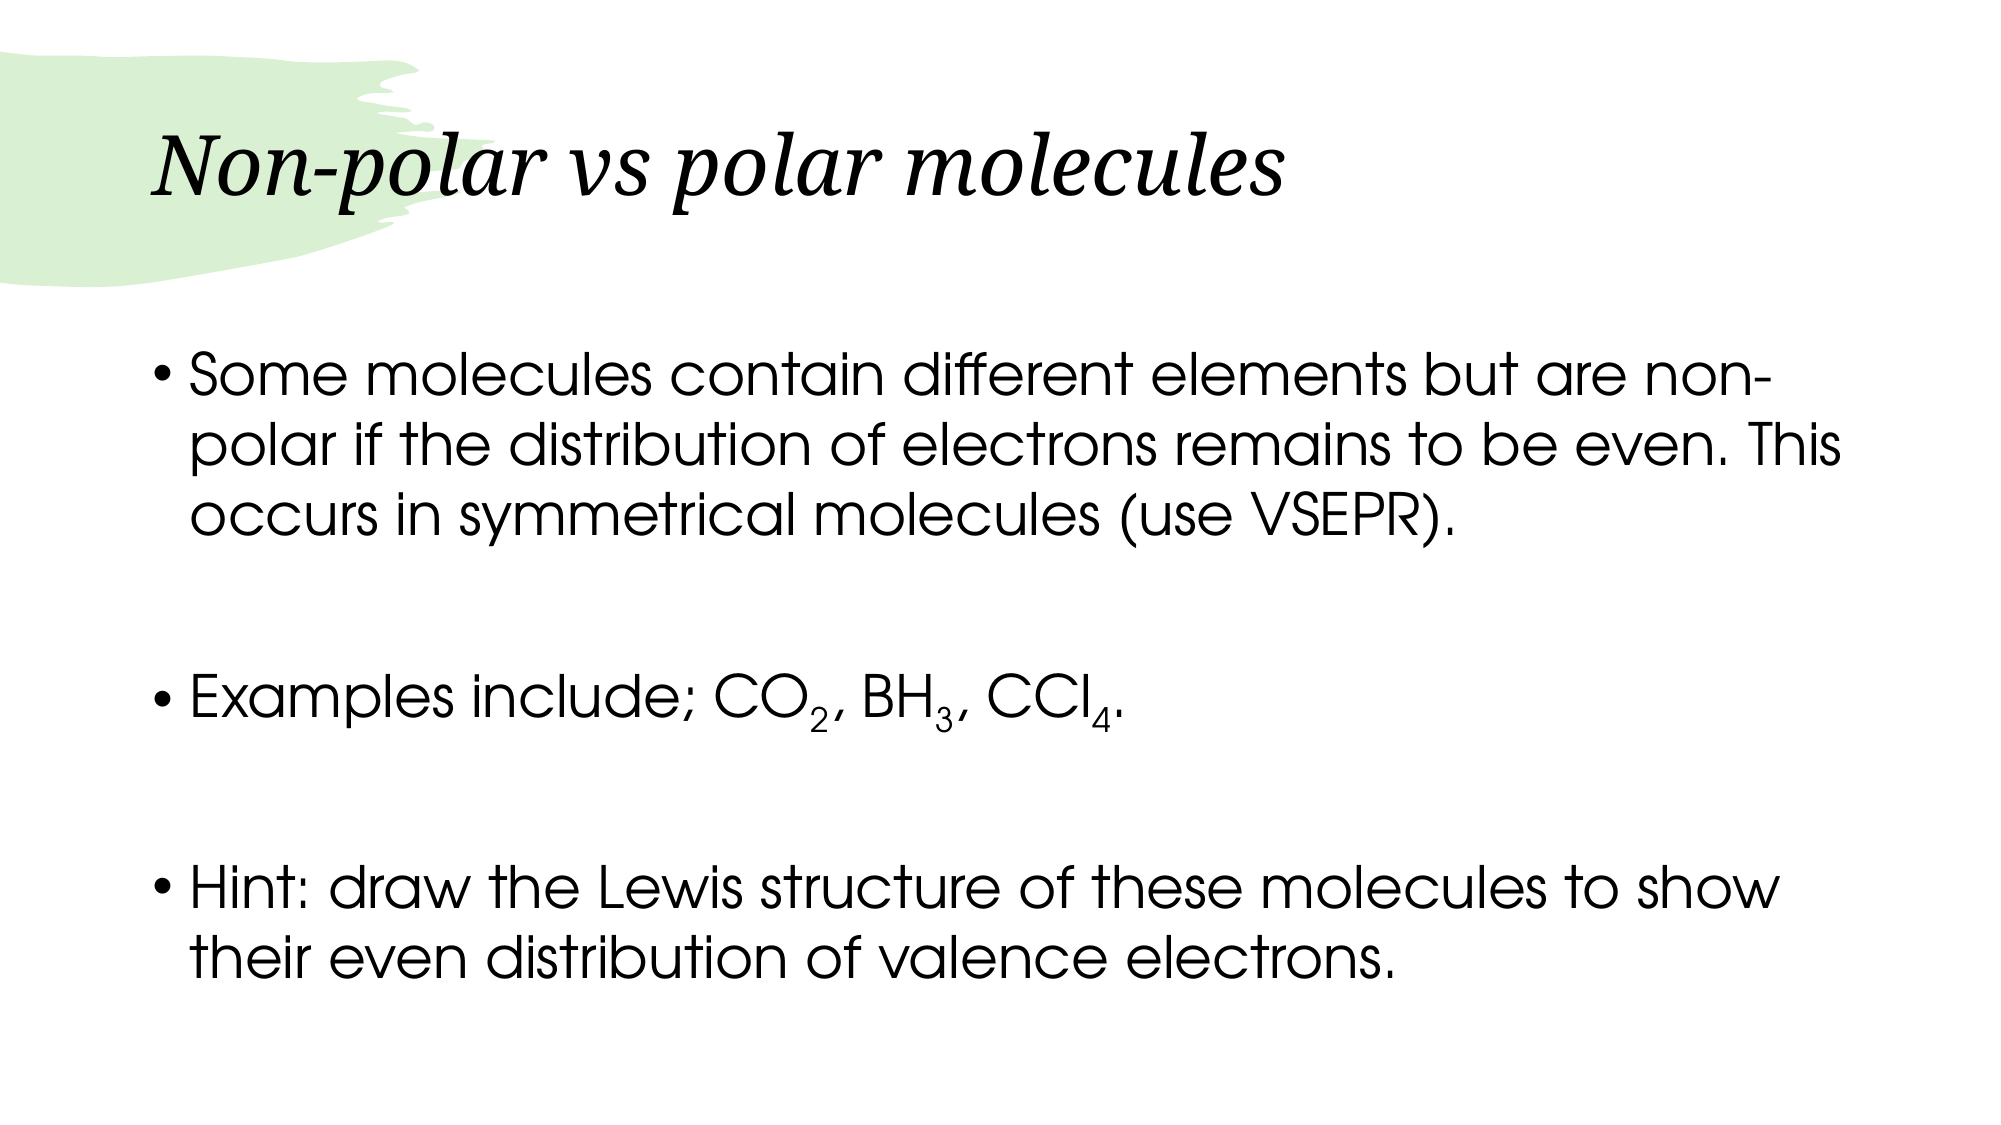

# Non-polar vs polar molecules
Some molecules contain different elements but are non-polar if the distribution of electrons remains to be even. This occurs in symmetrical molecules (use VSEPR).

Examples include; CO2, BH3, CCl4.

Hint: draw the Lewis structure of these molecules to show their even distribution of valence electrons.